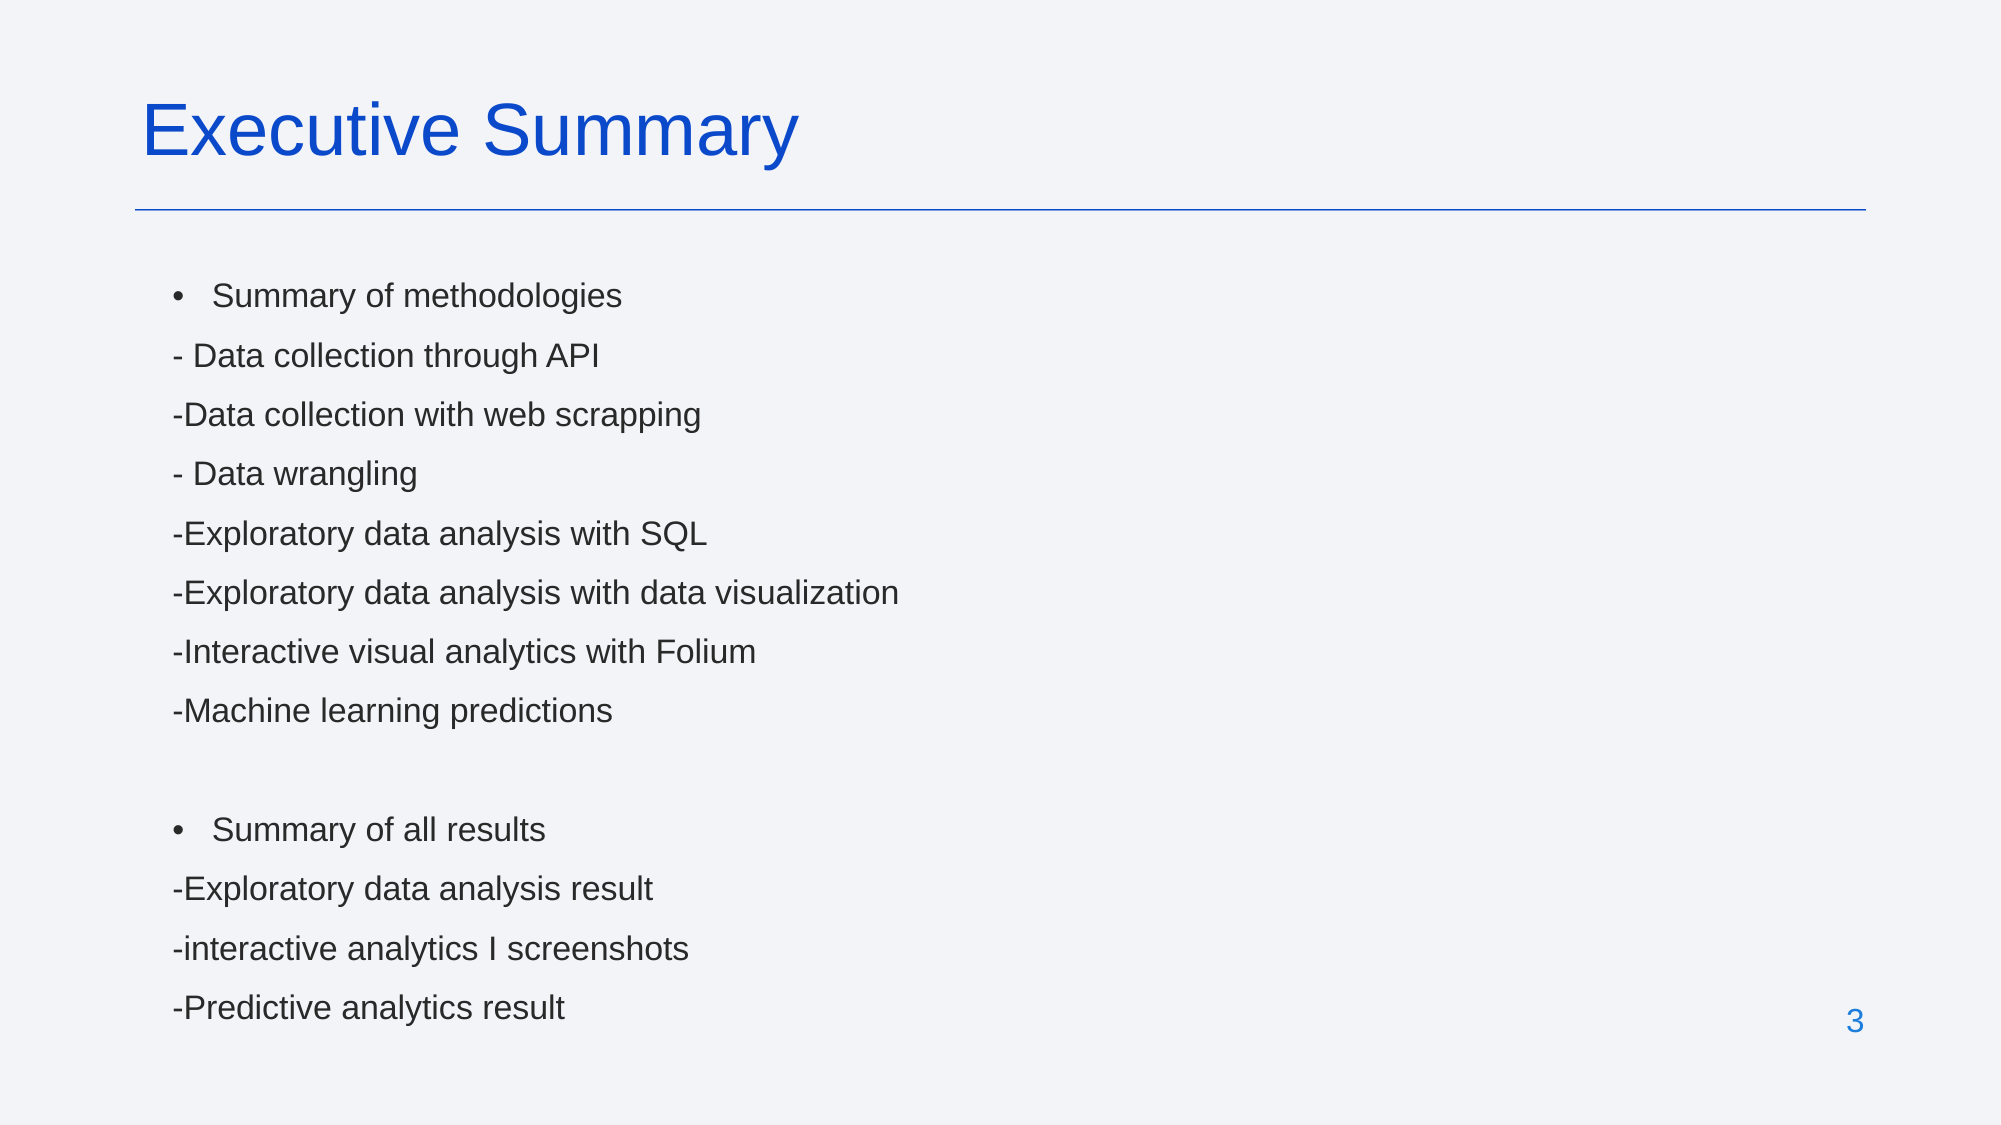

Executive Summary
Summary of methodologies
- Data collection through API
-Data collection with web scrapping
- Data wrangling
-Exploratory data analysis with SQL
-Exploratory data analysis with data visualization
-Interactive visual analytics with Folium
-Machine learning predictions

Summary of all results
-Exploratory data analysis result
-interactive analytics I screenshots
-Predictive analytics result
3